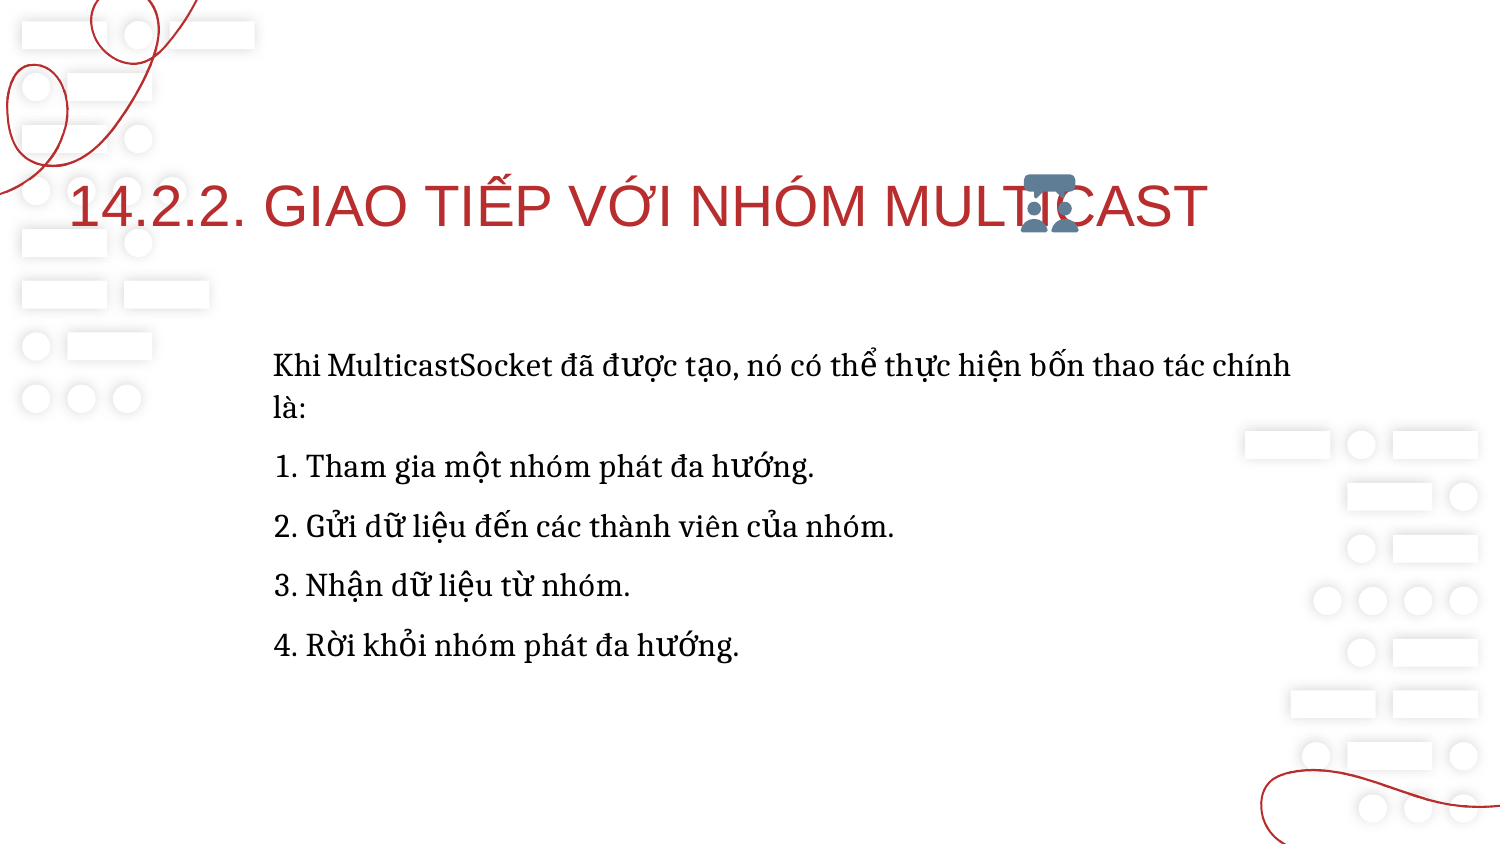

14.2.2. GIAO TIẾP VỚI NHÓM MULTICAST

Khi MulticastSocket đã được tạo, nó có thể thực hiện bốn thao tác chính là:
1. Tham gia một nhóm phát đa hướng.
2. Gửi dữ liệu đến các thành viên của nhóm.
3. Nhận dữ liệu từ nhóm.
4. Rời khỏi nhóm phát đa hướng.